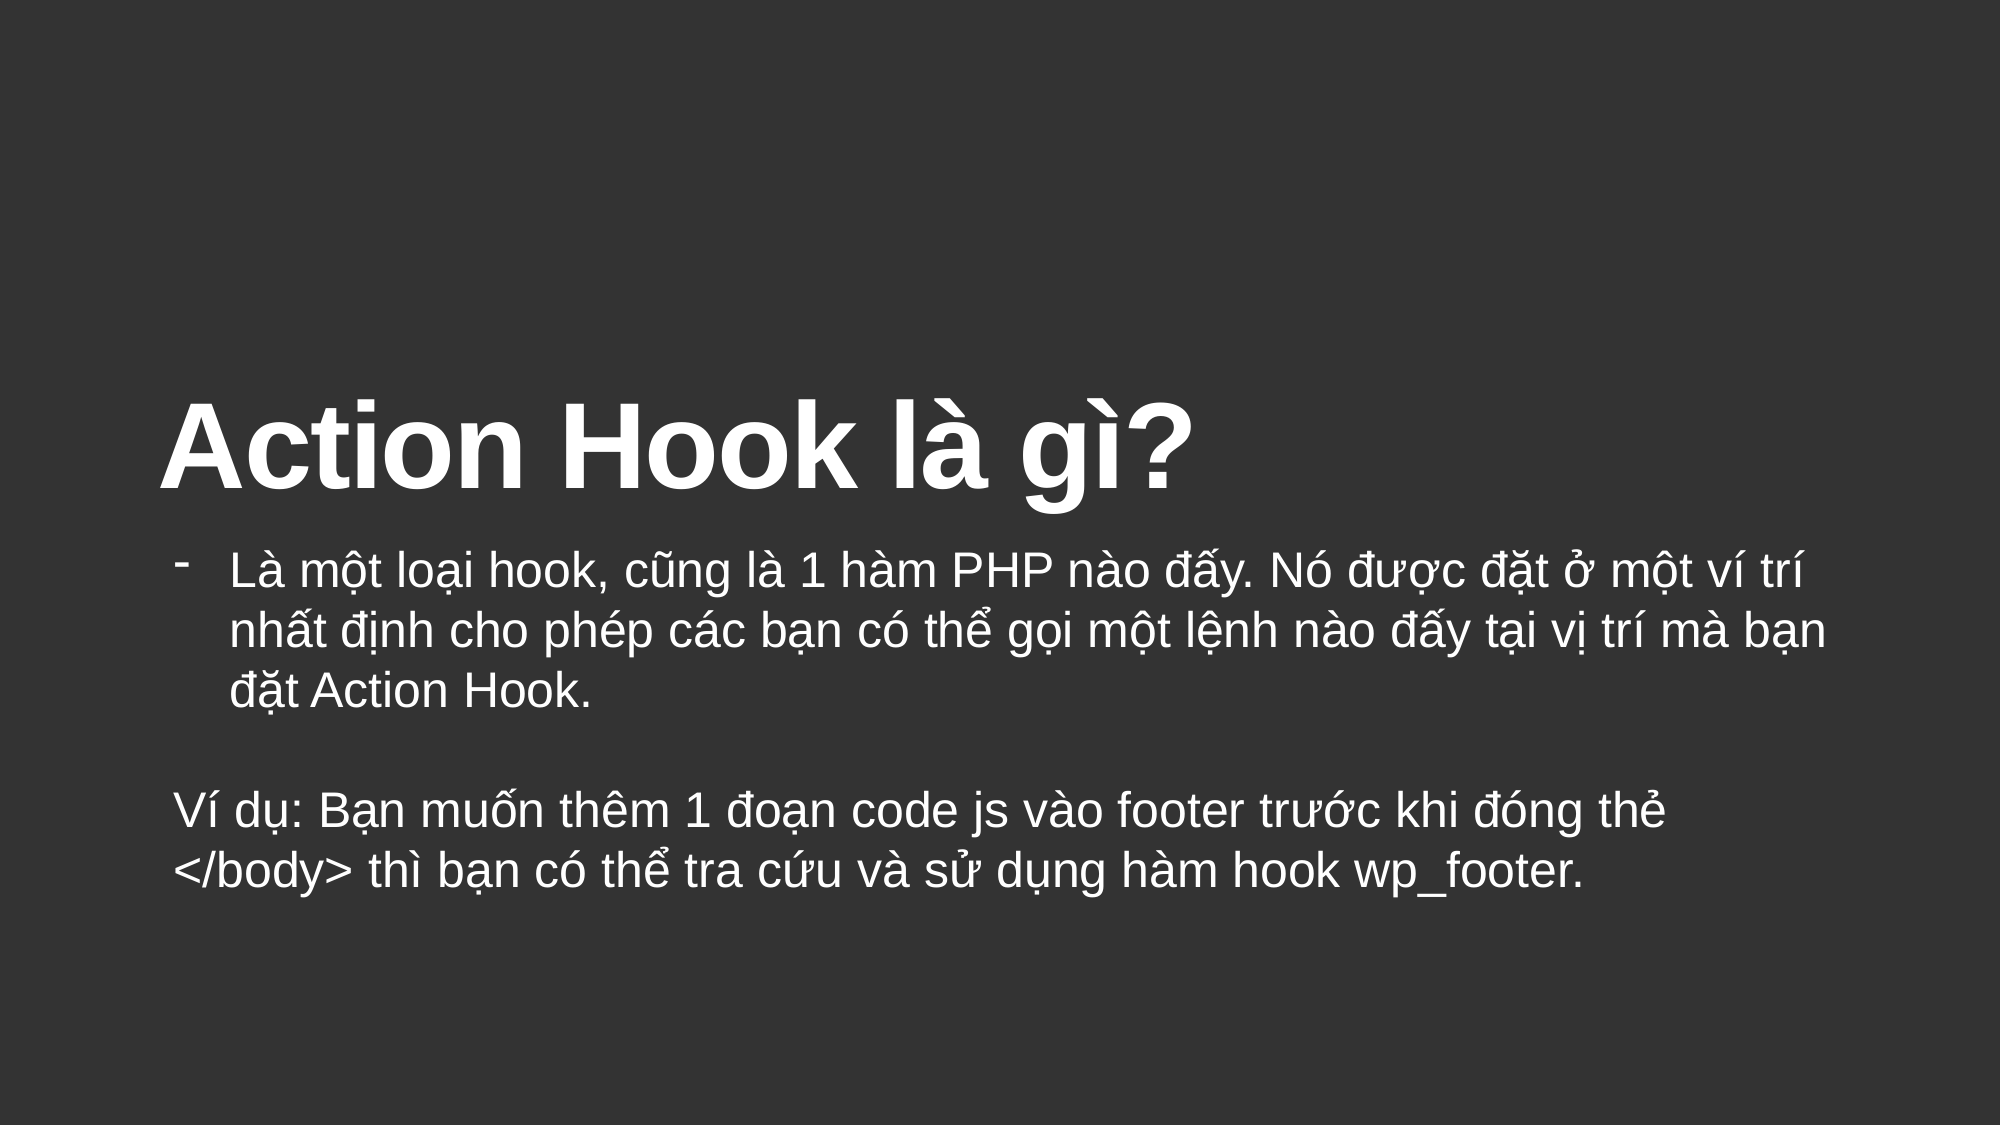

# Action Hook là gì?
Là một loại hook, cũng là 1 hàm PHP nào đấy. Nó được đặt ở một ví trí nhất định cho phép các bạn có thể gọi một lệnh nào đấy tại vị trí mà bạn đặt Action Hook.

Ví dụ: Bạn muốn thêm 1 đoạn code js vào footer trước khi đóng thẻ </body> thì bạn có thể tra cứu và sử dụng hàm hook wp_footer.